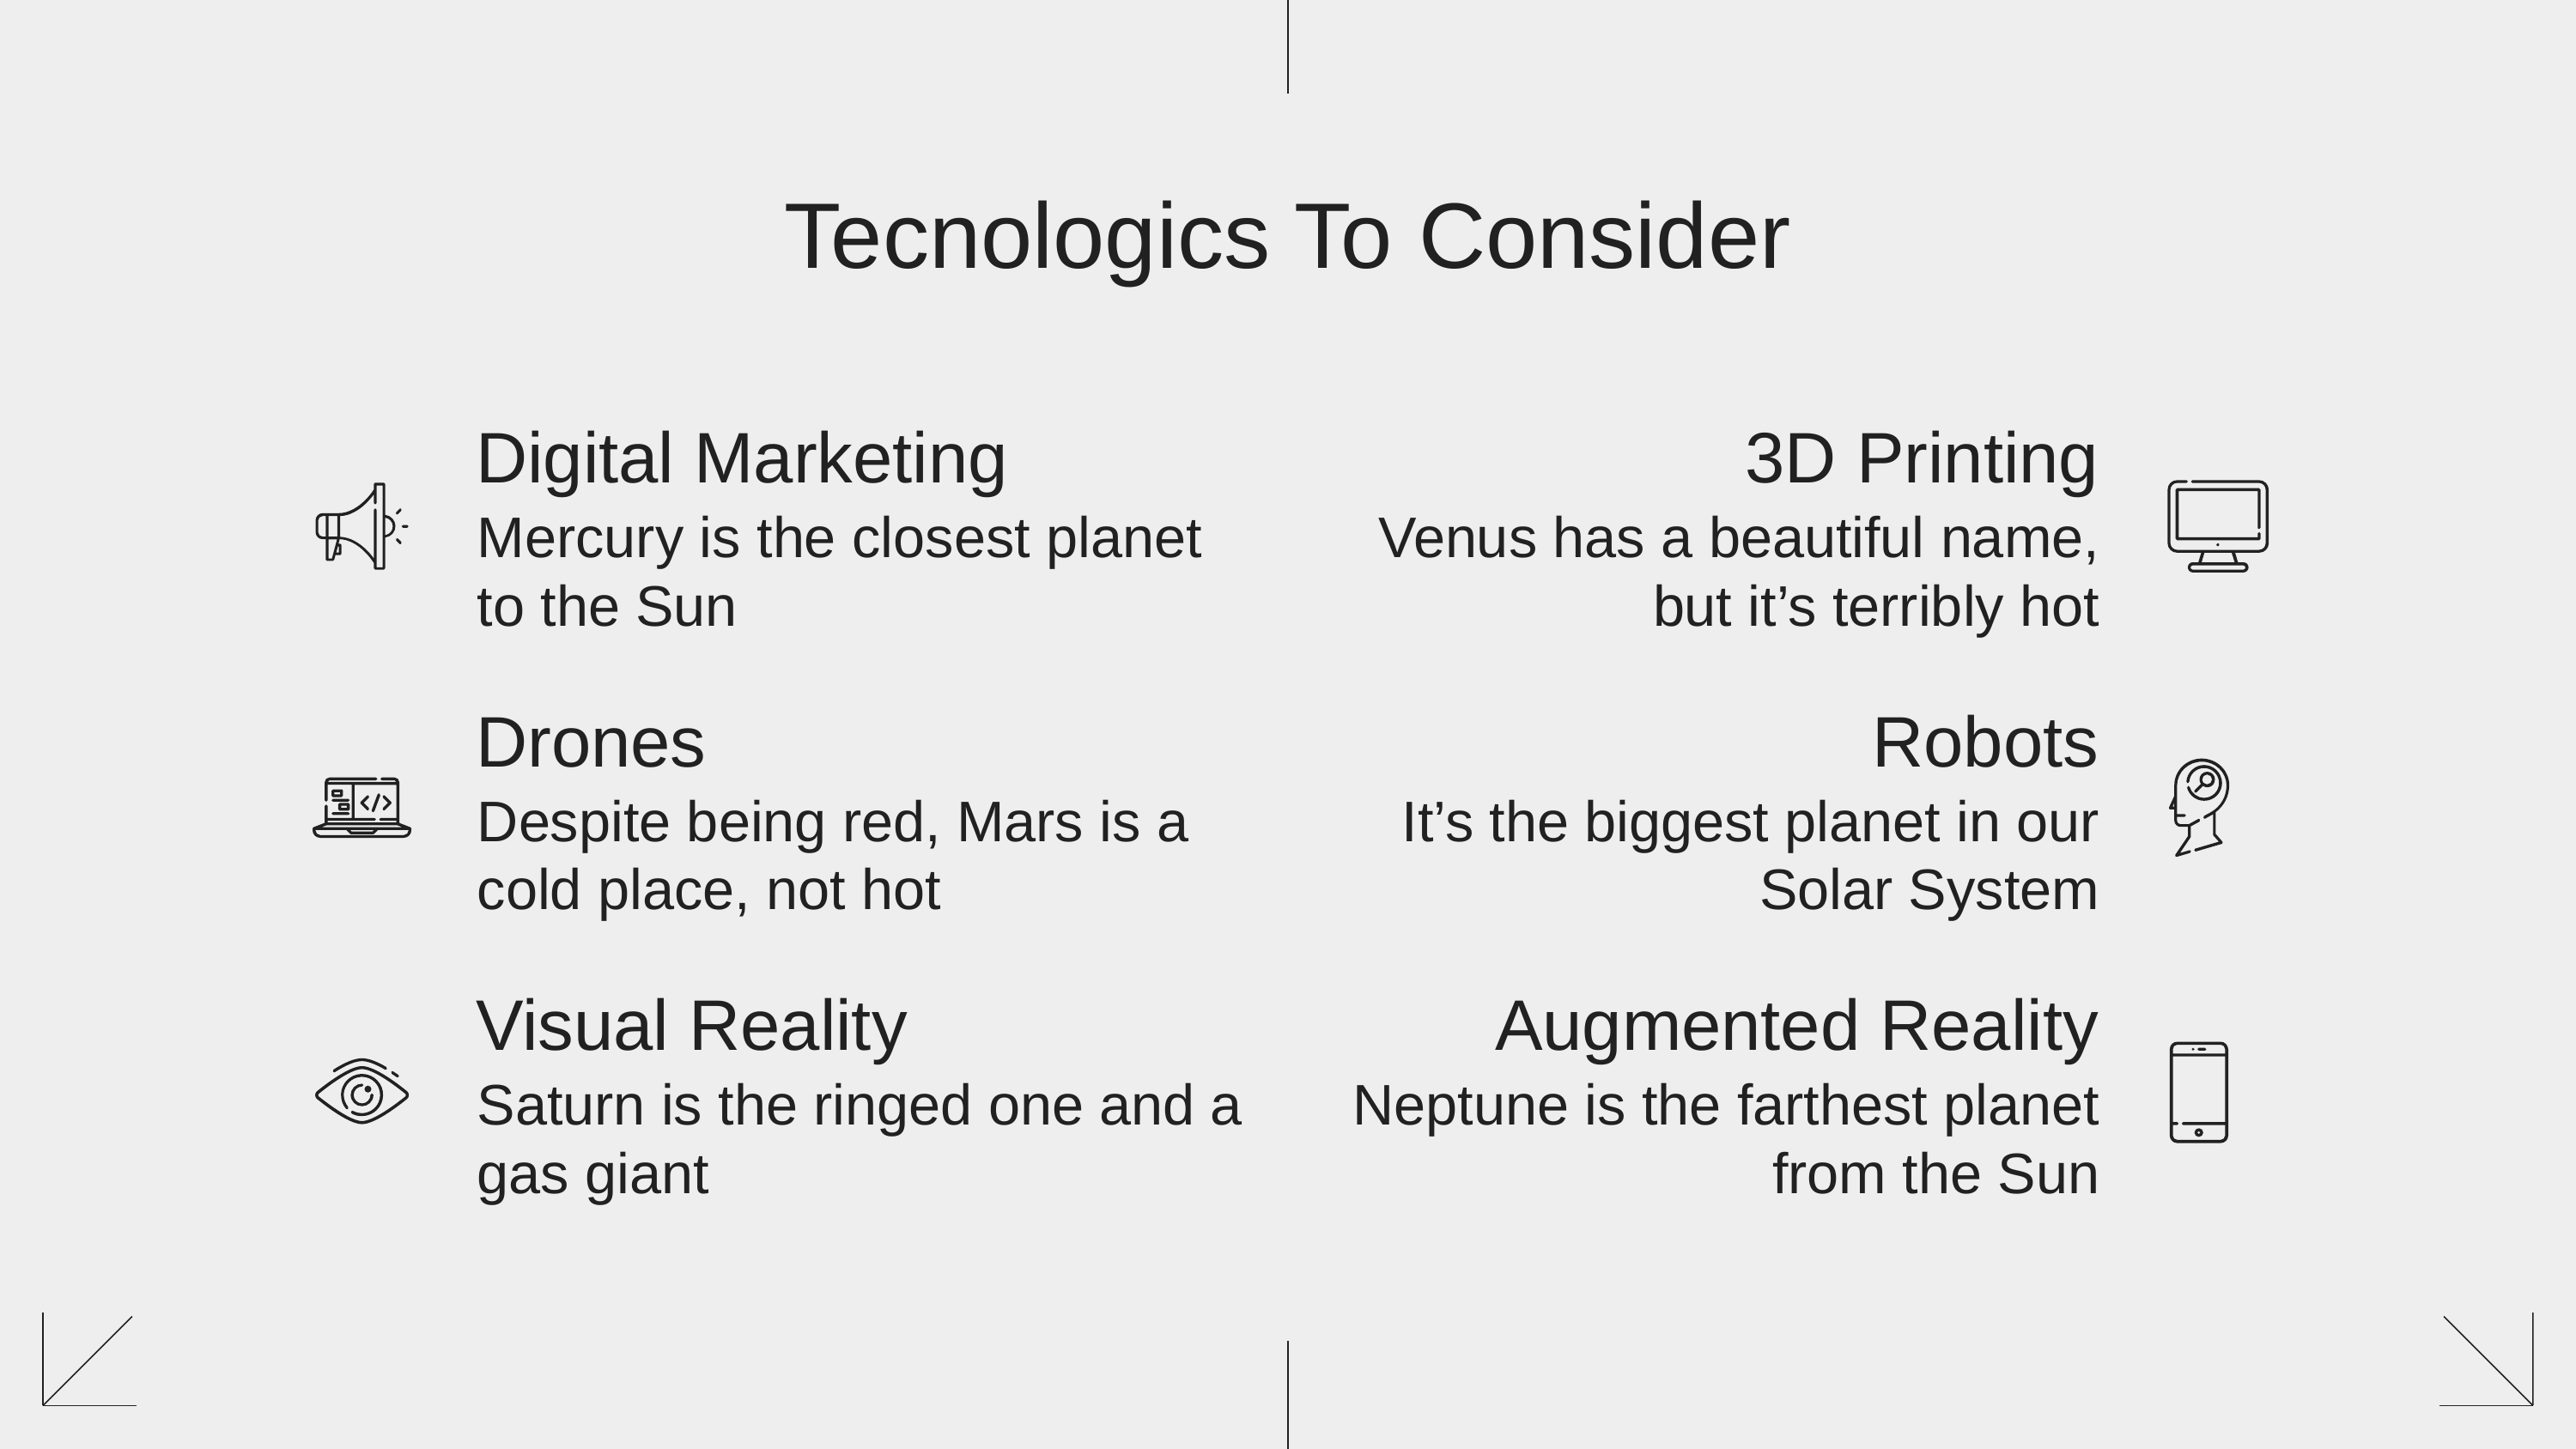

# Tecnologics To Consider
Digital Marketing
3D Printing
Mercury is the closest planet to the Sun
Venus has a beautiful name, but it’s terribly hot

Drones
Robots
Despite being red, Mars is a cold place, not hot
It’s the biggest planet in our Solar System

Visual Reality
Augmented Reality

Saturn is the ringed one and a gas giant
Neptune is the farthest planet from the Sun